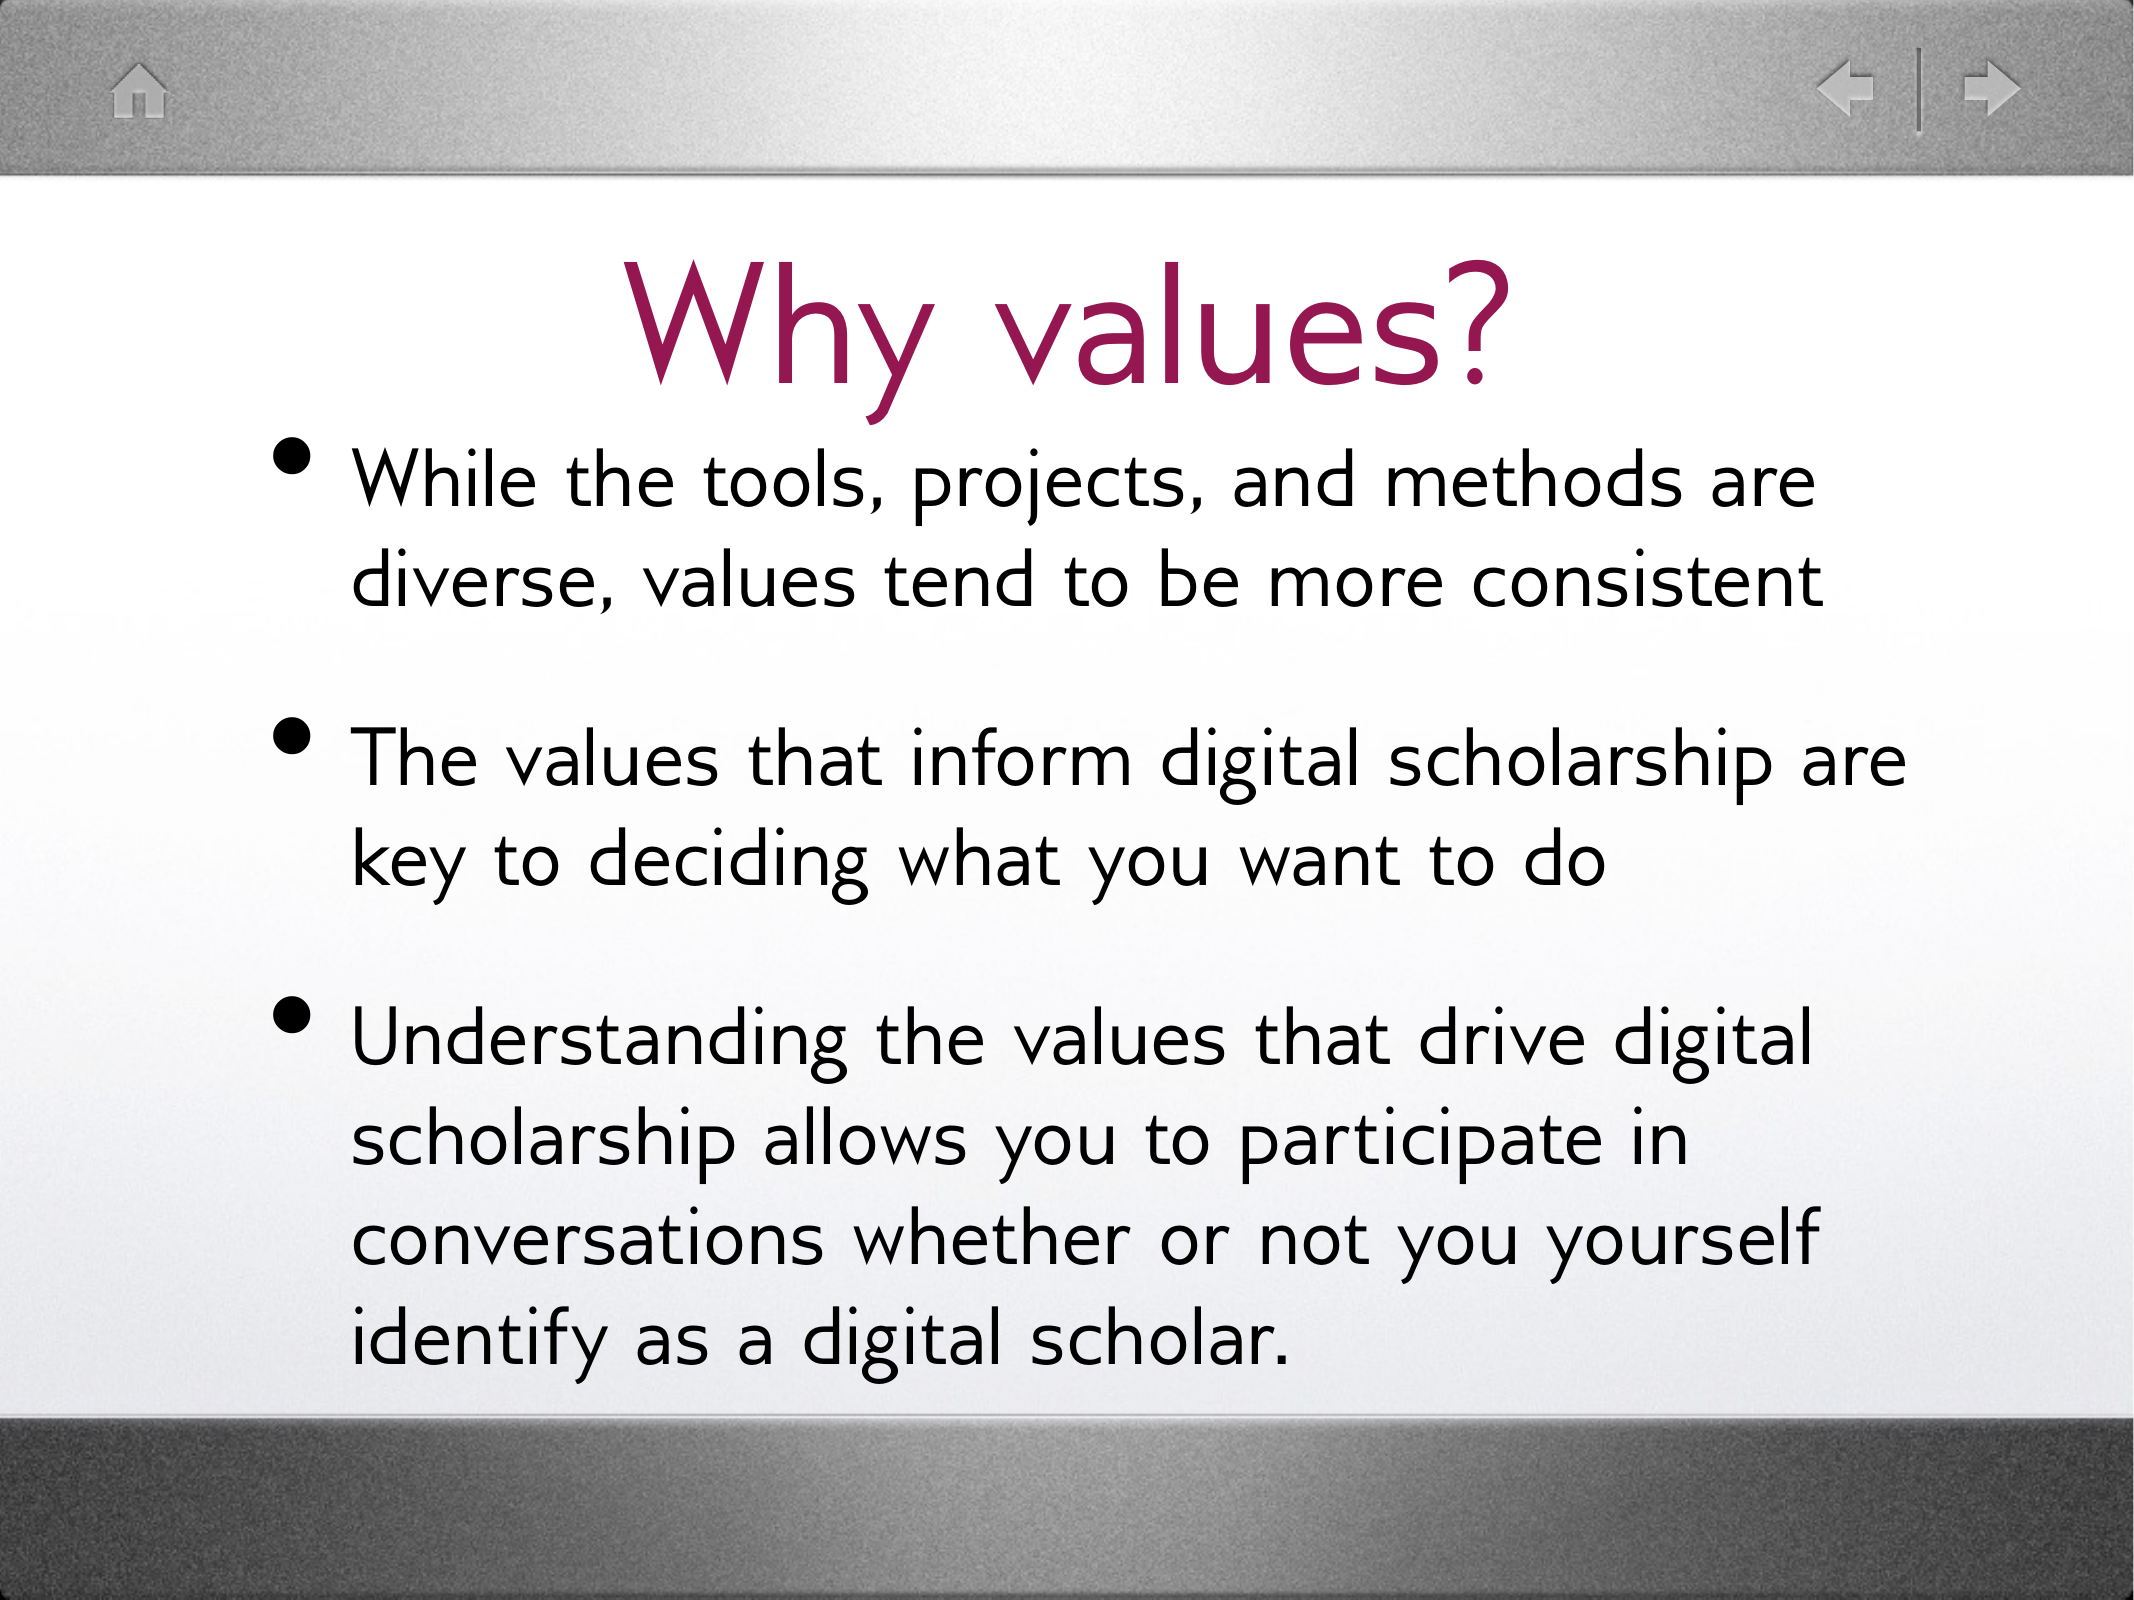

# Why values?
While the tools, projects, and methods are diverse, values tend to be more consistent
The values that inform digital scholarship are key to deciding what you want to do
Understanding the values that drive digital scholarship allows you to participate in conversations whether or not you yourself identify as a digital scholar.